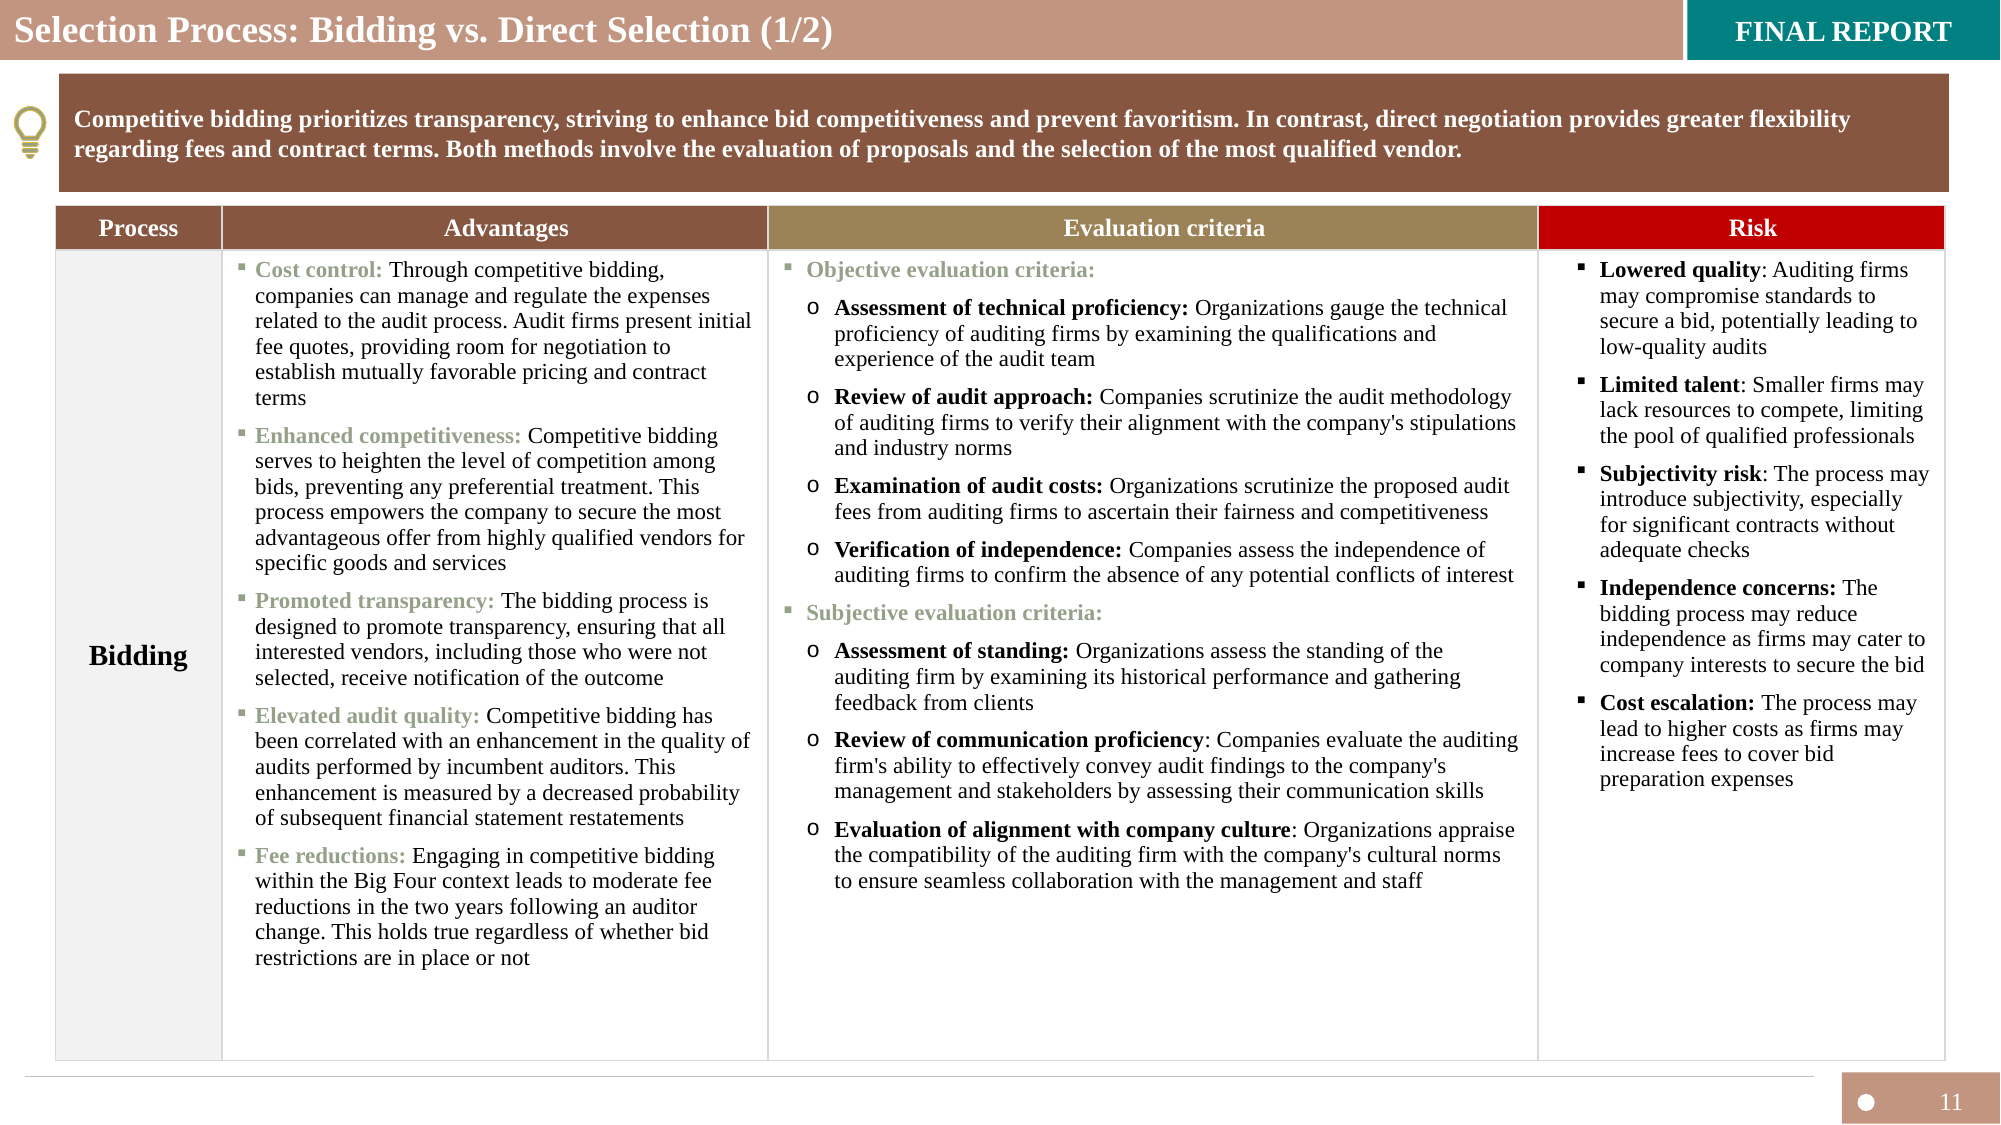

# Selection Process: Bidding vs. Direct Selection (1/2)
Competitive bidding prioritizes transparency, striving to enhance bid competitiveness and prevent favoritism. In contrast, direct negotiation provides greater flexibility regarding fees and contract terms. Both methods involve the evaluation of proposals and the selection of the most qualified vendor.
| Process | Advantages | Evaluation criteria | Risk |
| --- | --- | --- | --- |
| Bidding | Cost control: Through competitive bidding, companies can manage and regulate the expenses related to the audit process. Audit firms present initial fee quotes, providing room for negotiation to establish mutually favorable pricing and contract terms Enhanced competitiveness: Competitive bidding serves to heighten the level of competition among bids, preventing any preferential treatment. This process empowers the company to secure the most advantageous offer from highly qualified vendors for specific goods and services Promoted transparency: The bidding process is designed to promote transparency, ensuring that all interested vendors, including those who were not selected, receive notification of the outcome Elevated audit quality: Competitive bidding has been correlated with an enhancement in the quality of audits performed by incumbent auditors. This enhancement is measured by a decreased probability of subsequent financial statement restatements Fee reductions: Engaging in competitive bidding within the Big Four context leads to moderate fee reductions in the two years following an auditor change. This holds true regardless of whether bid restrictions are in place or not | Objective evaluation criteria: Assessment of technical proficiency: Organizations gauge the technical proficiency of auditing firms by examining the qualifications and experience of the audit team Review of audit approach: Companies scrutinize the audit methodology of auditing firms to verify their alignment with the company's stipulations and industry norms Examination of audit costs: Organizations scrutinize the proposed audit fees from auditing firms to ascertain their fairness and competitiveness Verification of independence: Companies assess the independence of auditing firms to confirm the absence of any potential conflicts of interest Subjective evaluation criteria: Assessment of standing: Organizations assess the standing of the auditing firm by examining its historical performance and gathering feedback from clients Review of communication proficiency: Companies evaluate the auditing firm's ability to effectively convey audit findings to the company's management and stakeholders by assessing their communication skills Evaluation of alignment with company culture: Organizations appraise the compatibility of the auditing firm with the company's cultural norms to ensure seamless collaboration with the management and staff | Lowered quality: Auditing firms may compromise standards to secure a bid, potentially leading to low-quality audits Limited talent: Smaller firms may lack resources to compete, limiting the pool of qualified professionals Subjectivity risk: The process may introduce subjectivity, especially for significant contracts without adequate checks Independence concerns: The bidding process may reduce independence as firms may cater to company interests to secure the bid Cost escalation: The process may lead to higher costs as firms may increase fees to cover bid preparation expenses |